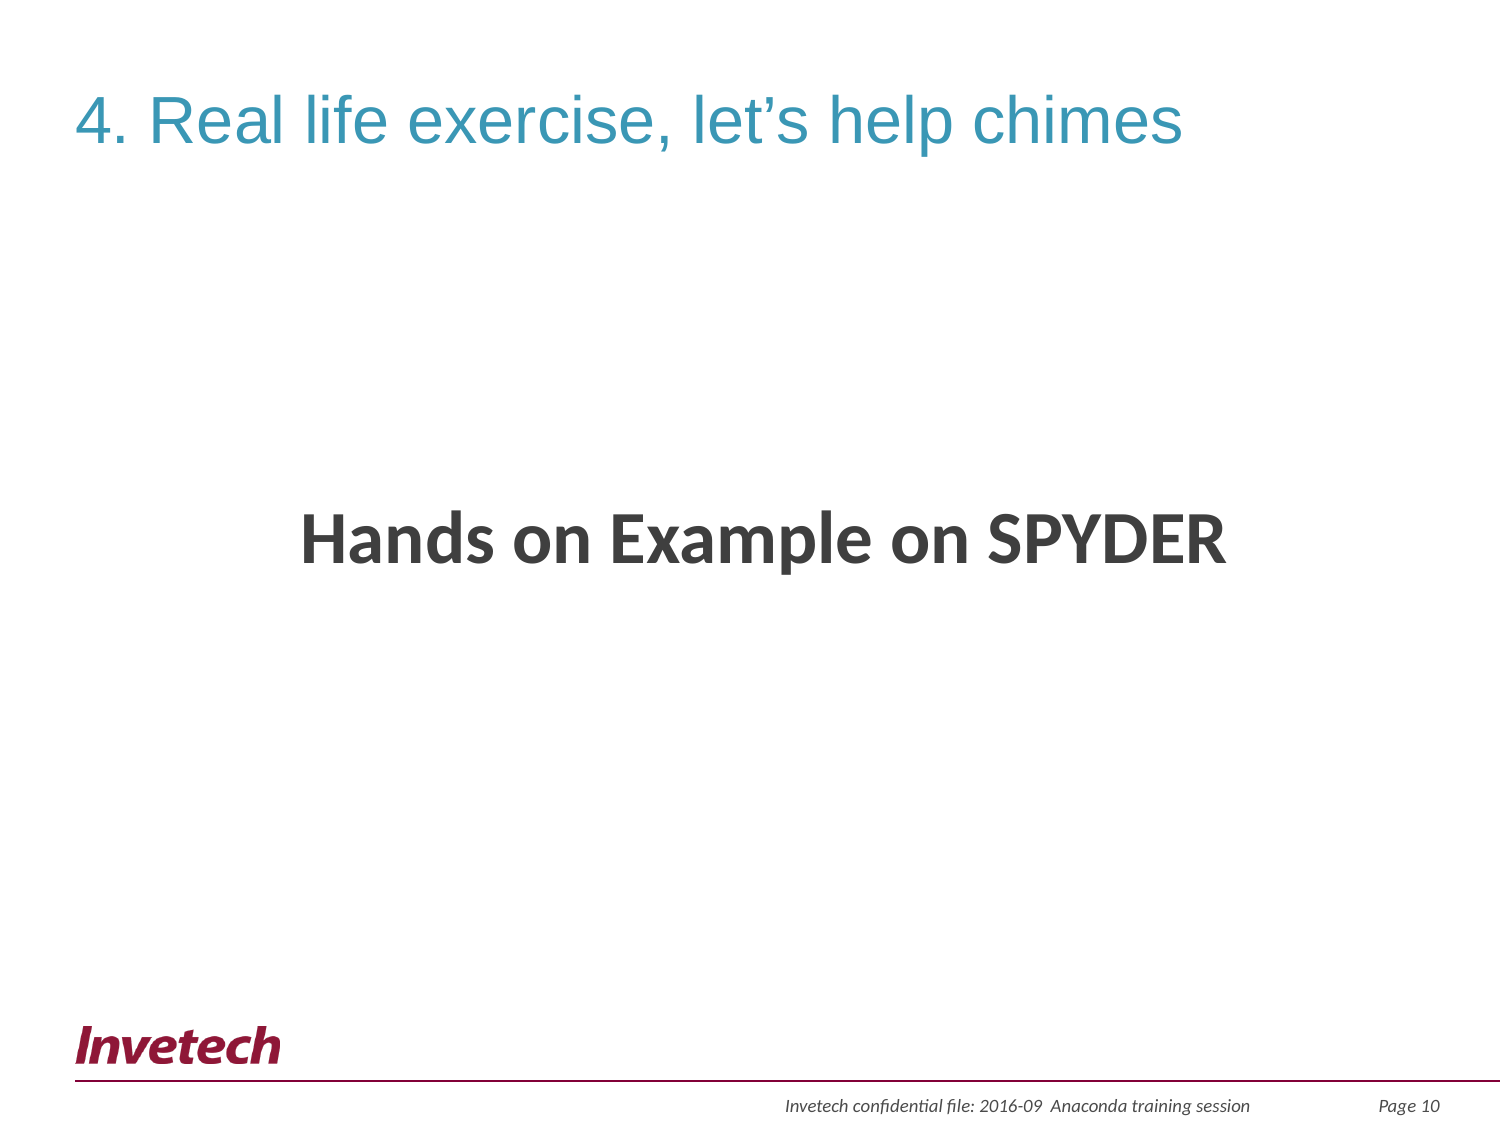

# 4. Real life exercise, let’s help chimes
Hands on Example on SPYDER
Invetech confidential file: 2016-09  Anaconda training session
Page 10